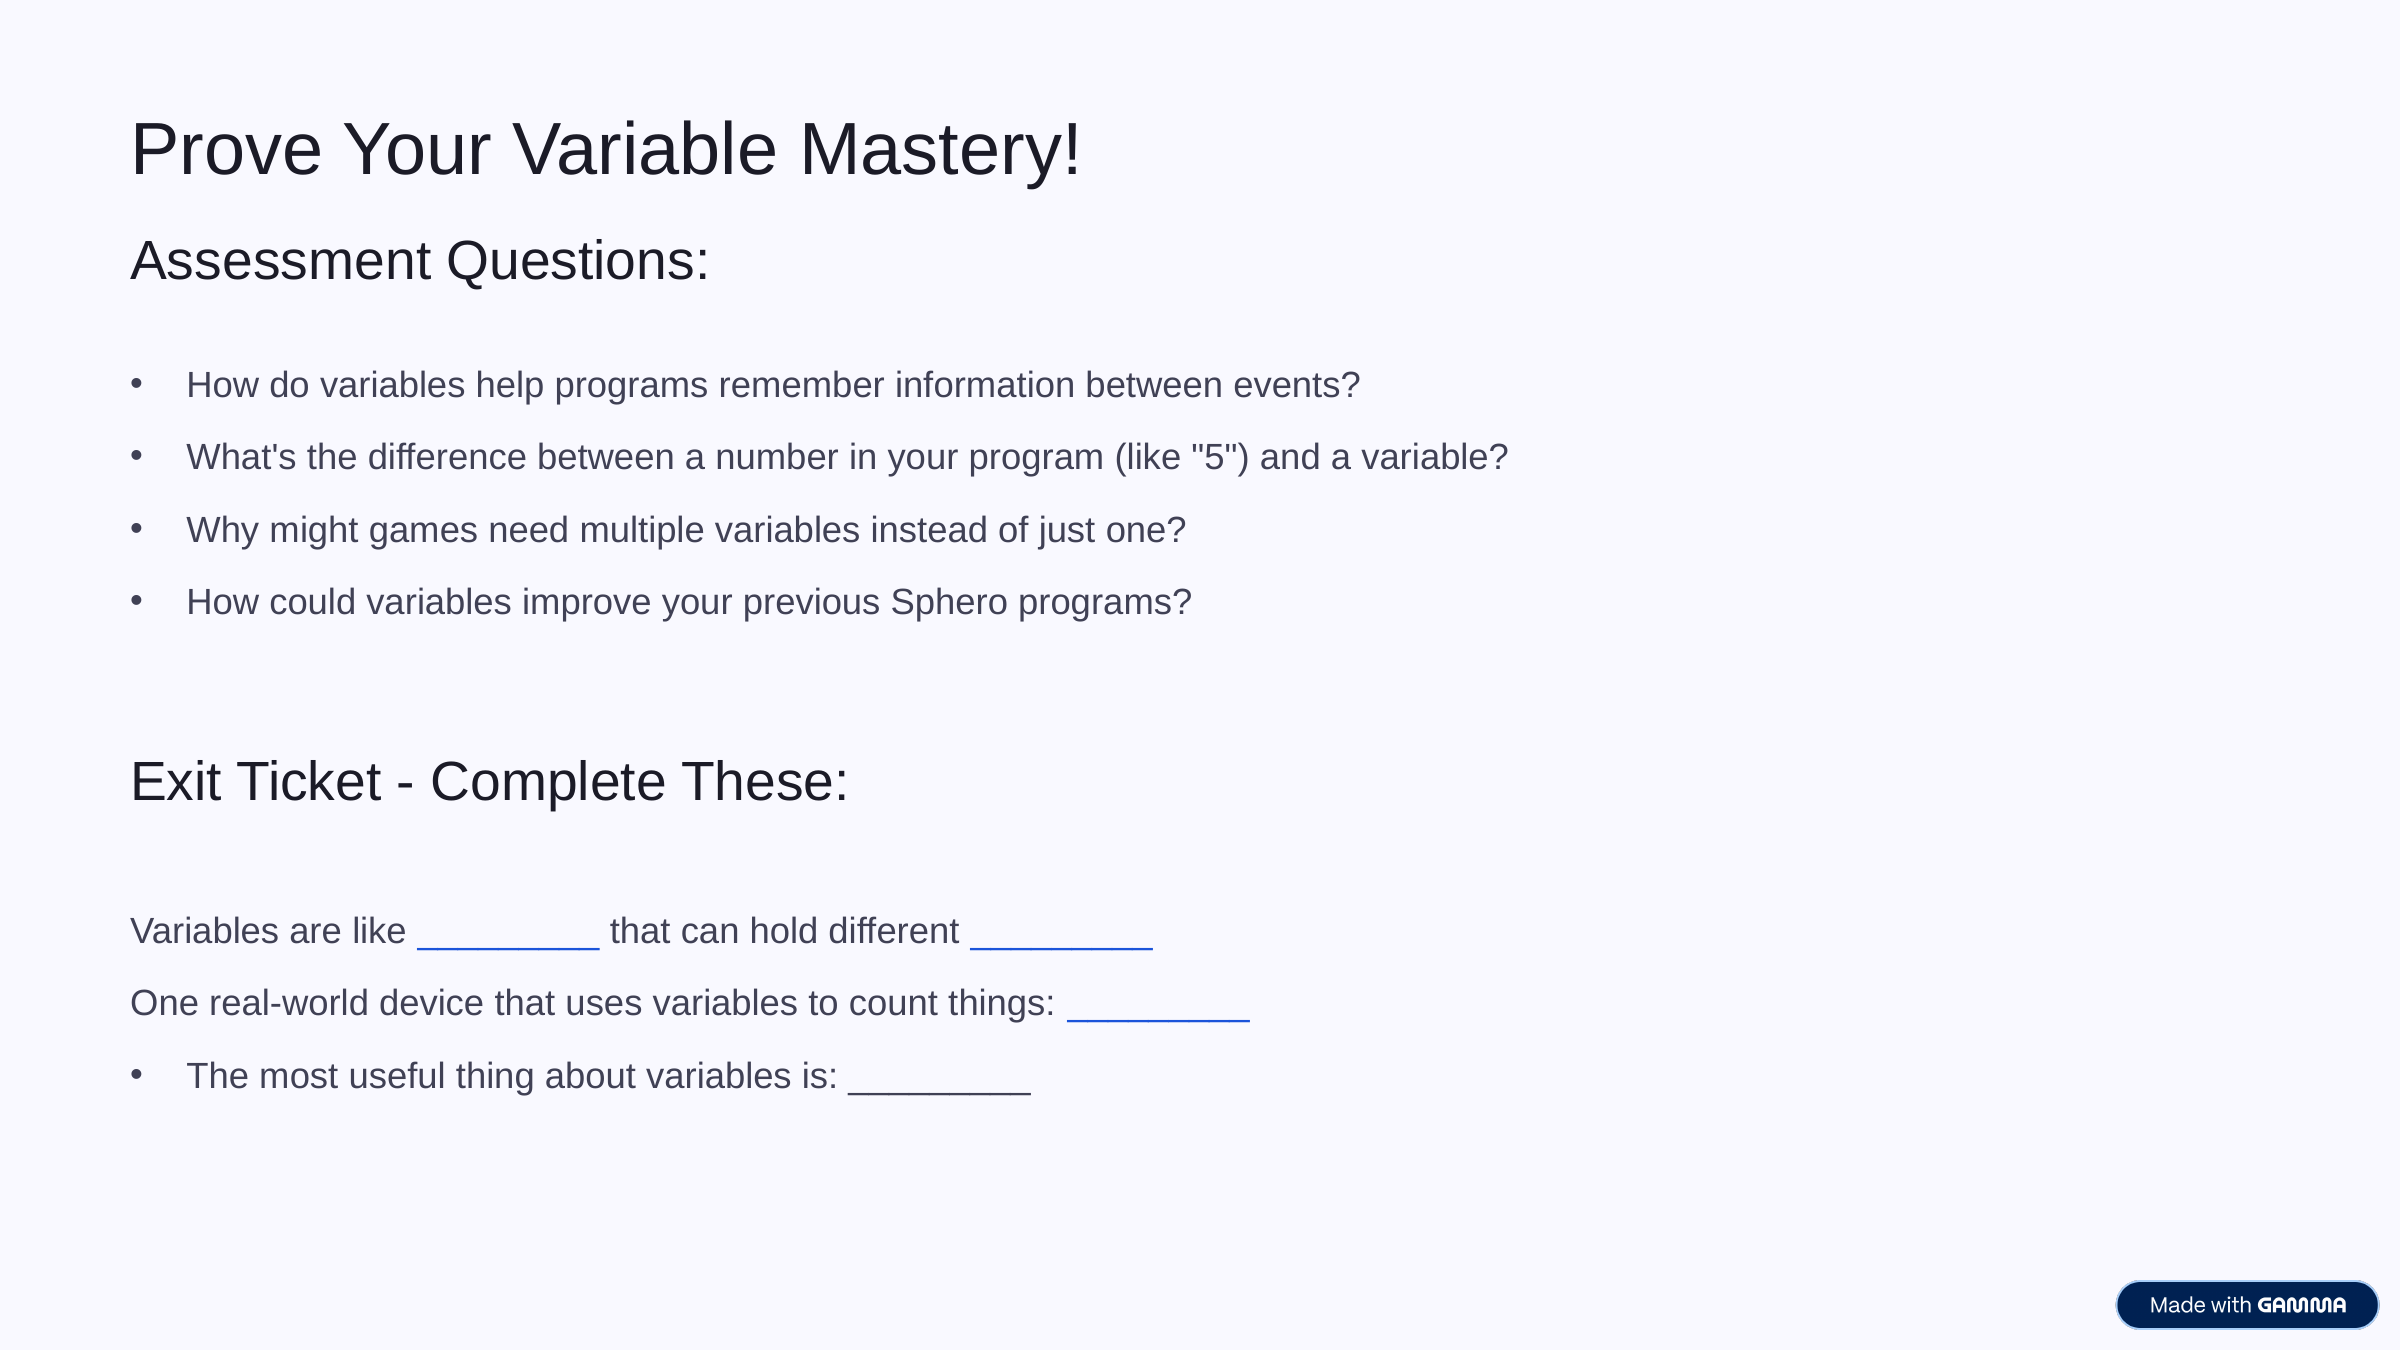

Prove Your Variable Mastery!
Assessment Questions:
How do variables help programs remember information between events?
What's the difference between a number in your program (like "5") and a variable?
Why might games need multiple variables instead of just one?
How could variables improve your previous Sphero programs?
Exit Ticket - Complete These:
Variables are like _________ that can hold different _________
One real-world device that uses variables to count things: _________
The most useful thing about variables is: _________